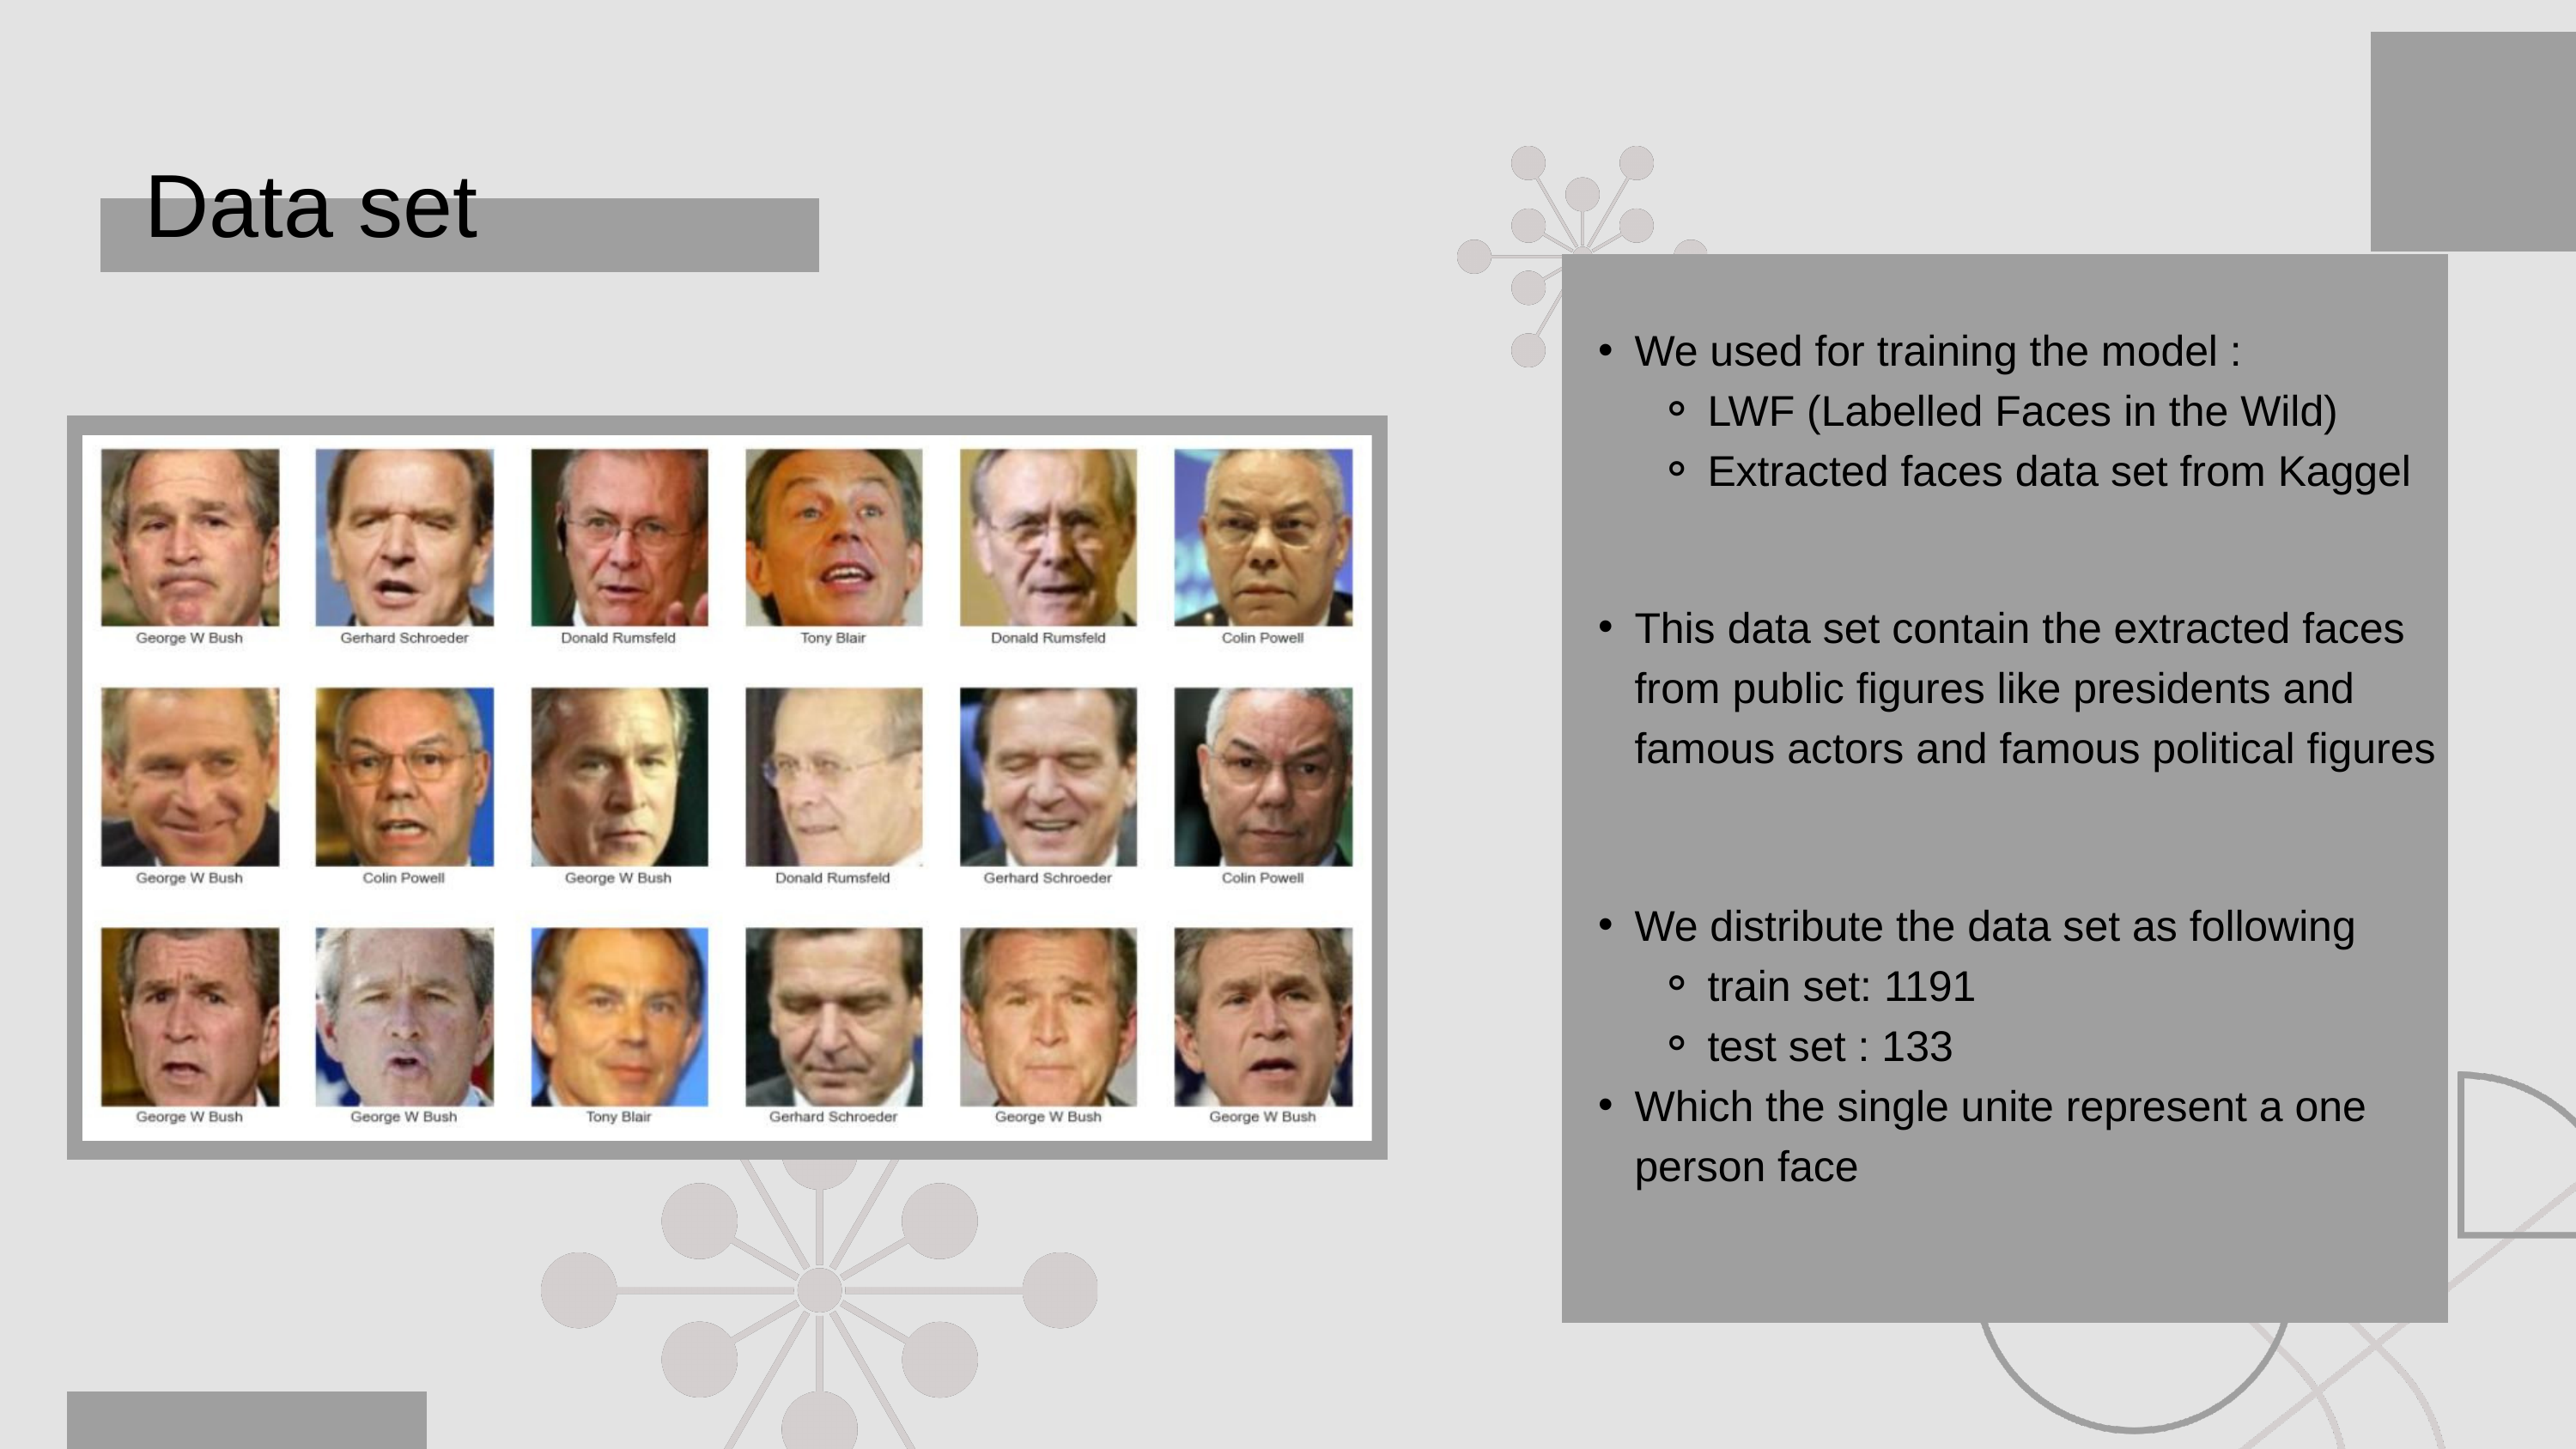

Data set

We used for training the model :
LWF (Labelled Faces in the Wild)
Extracted faces data set from Kaggel

This data set contain the extracted faces from public figures like presidents and famous actors and famous political figures
We distribute the data set as following
train set: 1191
test set : 133
Which the single unite represent a one person face